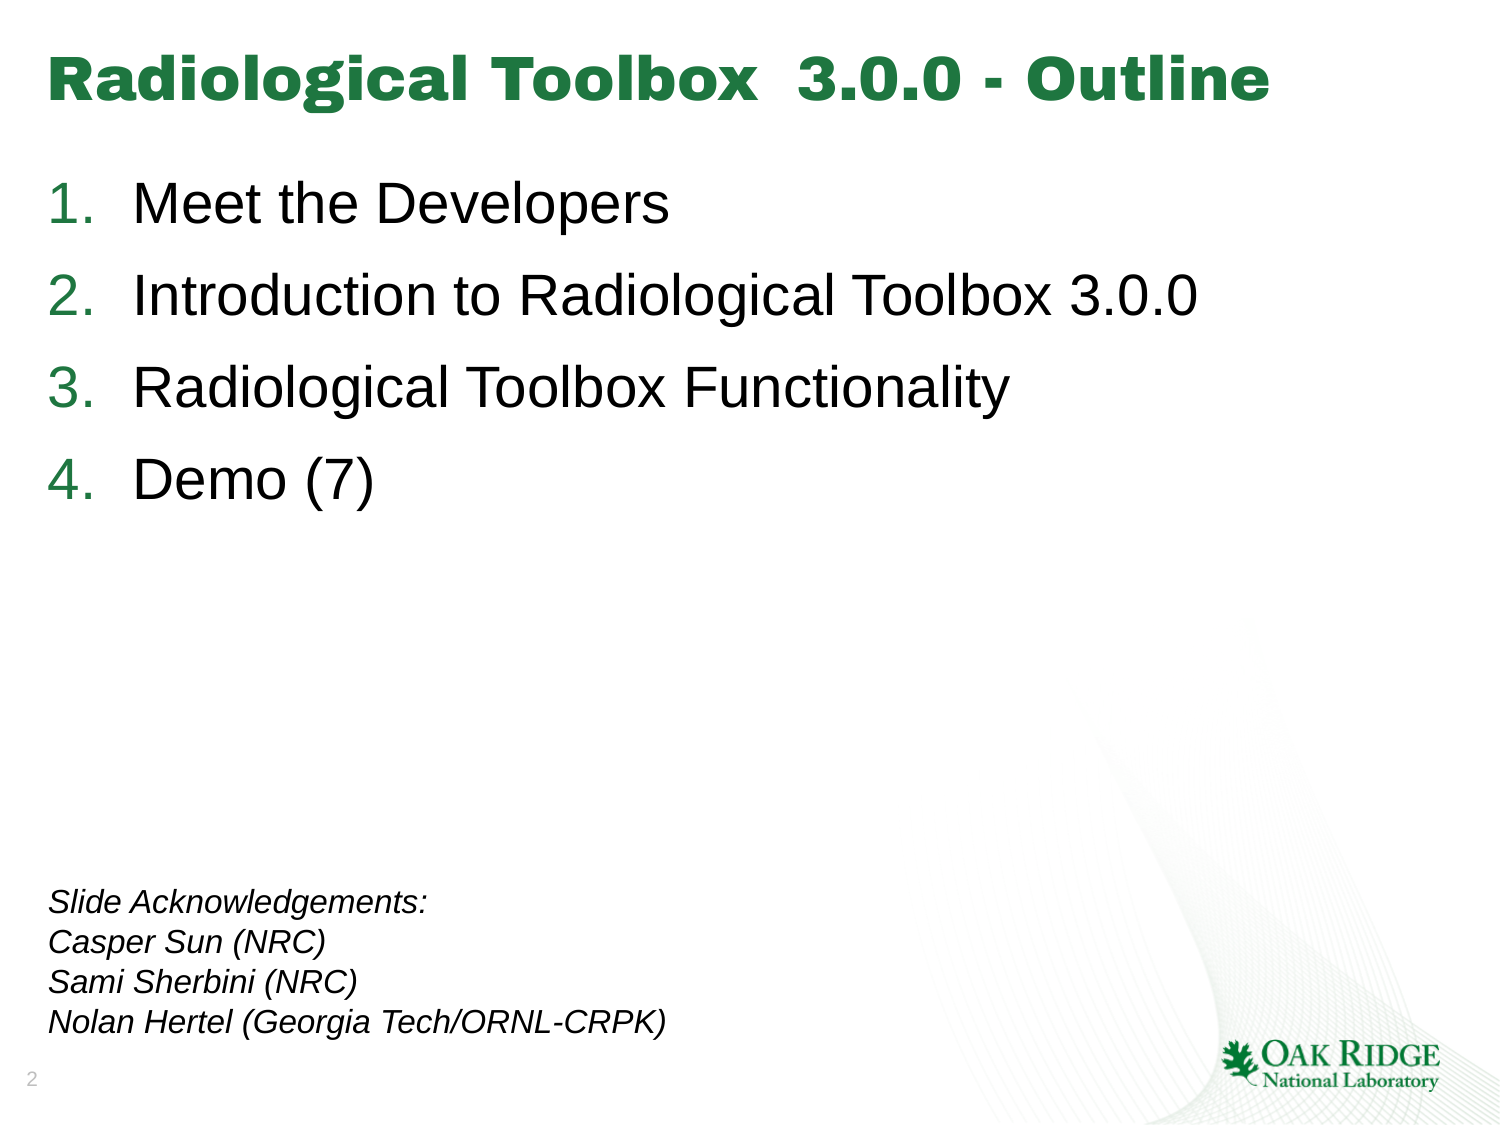

# Radiological Toolbox	3.0.0 - Outline
Meet the Developers
Introduction to Radiological Toolbox 3.0.0
Radiological Toolbox Functionality
Demo (7)

Slide Acknowledgements:
Casper Sun (NRC)
Sami Sherbini (NRC)
Nolan Hertel (Georgia Tech/ORNL-CRPK)